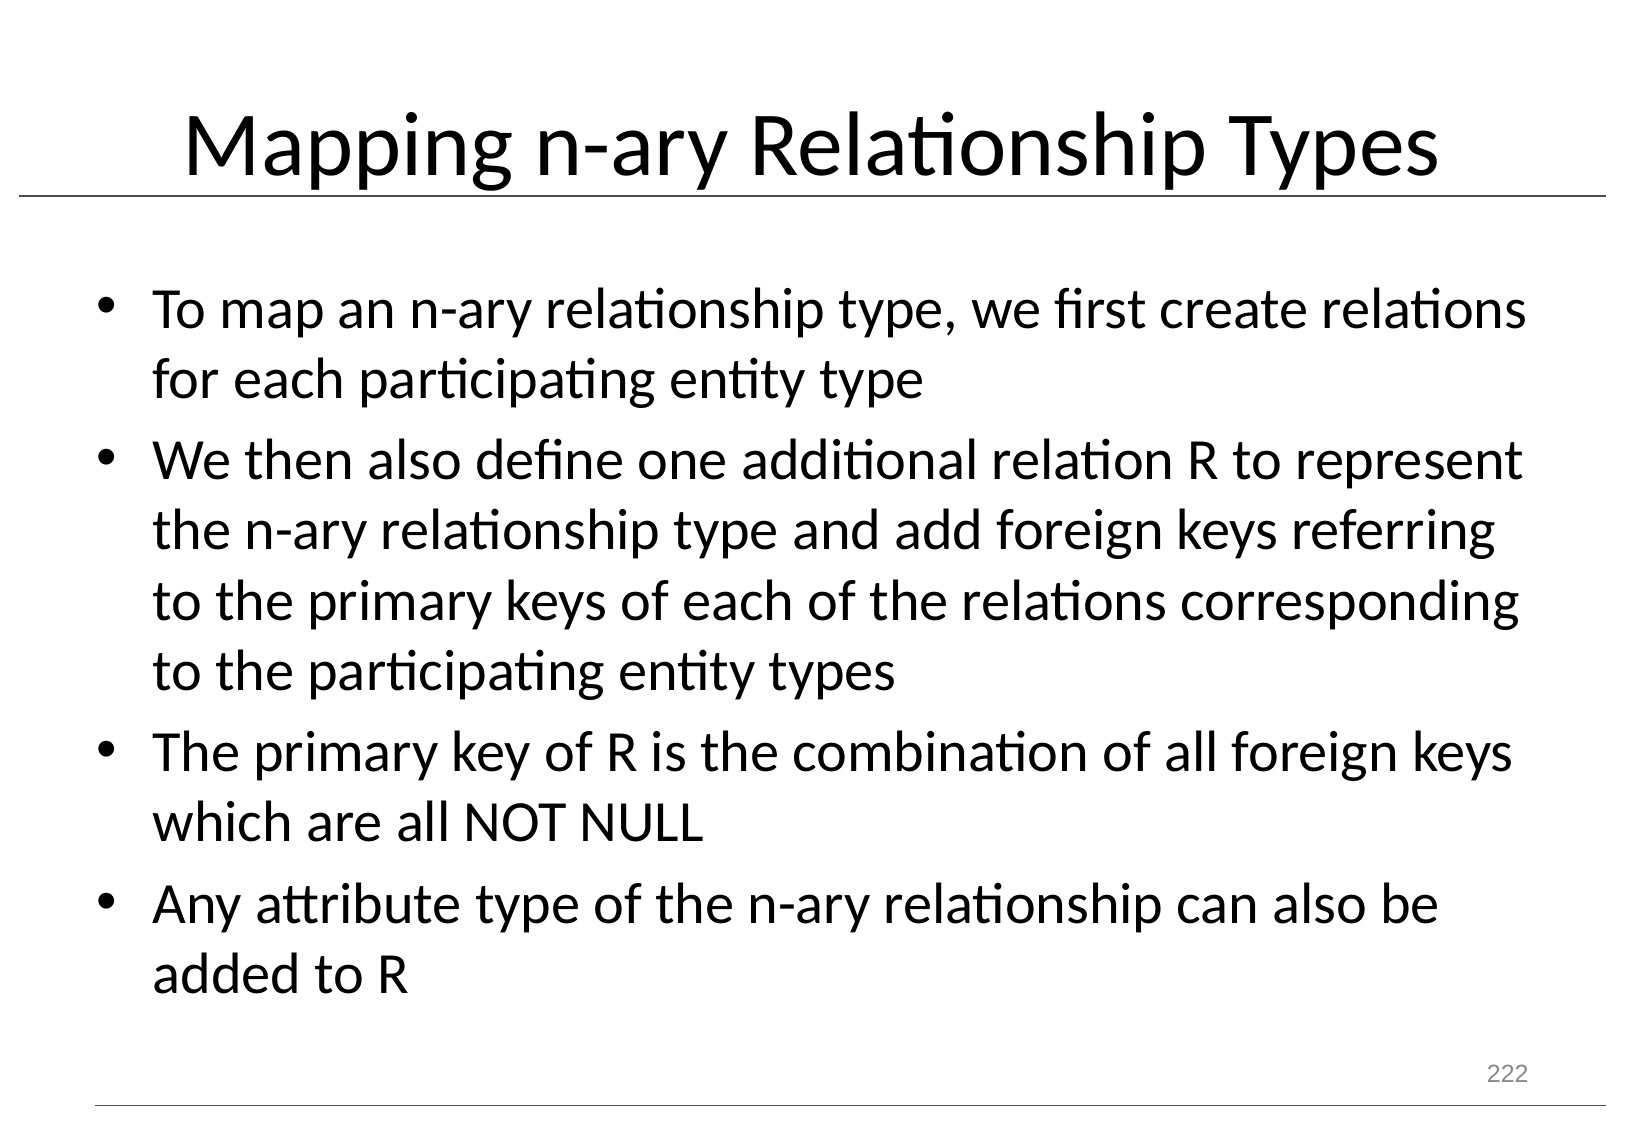

# Mapping n-ary Relationship Types
To map an n-ary relationship type, we first create relations for each participating entity type
We then also define one additional relation R to represent the n-ary relationship type and add foreign keys referring to the primary keys of each of the relations corresponding to the participating entity types
The primary key of R is the combination of all foreign keys which are all NOT NULL
Any attribute type of the n-ary relationship can also be added to R
222